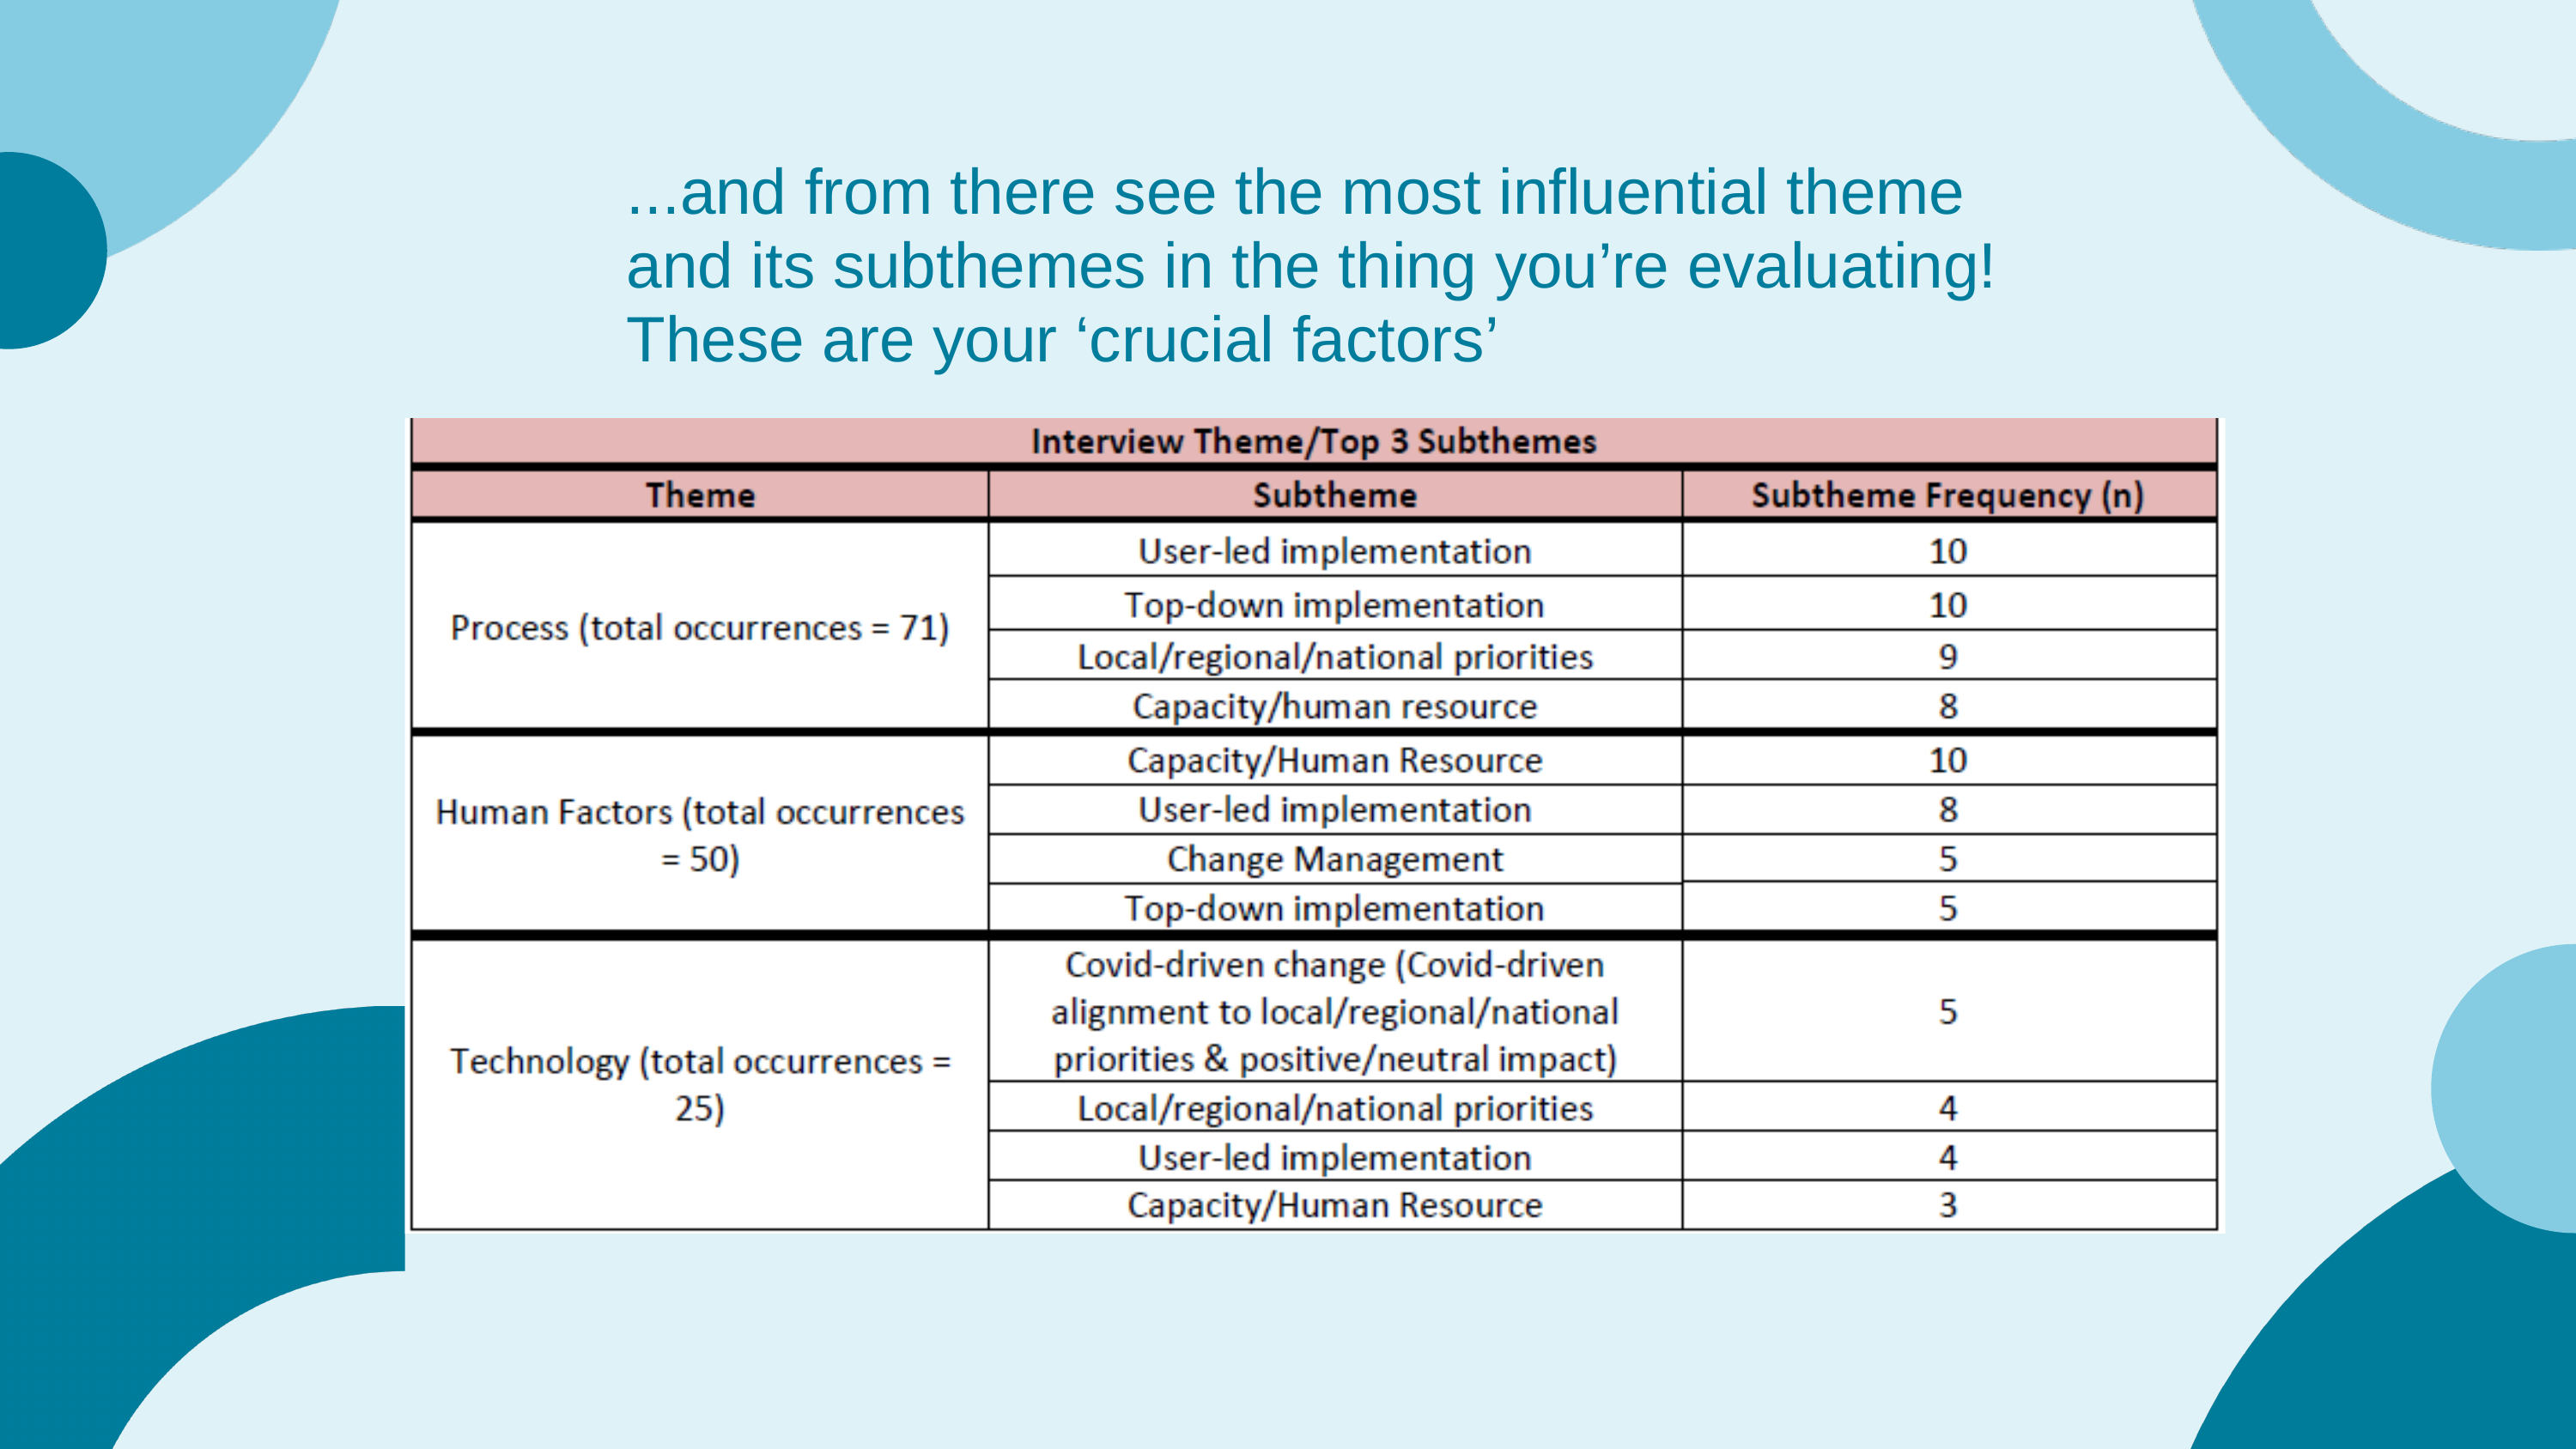

...and from there see the most influential theme and its subthemes in the thing you’re evaluating! These are your ‘crucial factors’